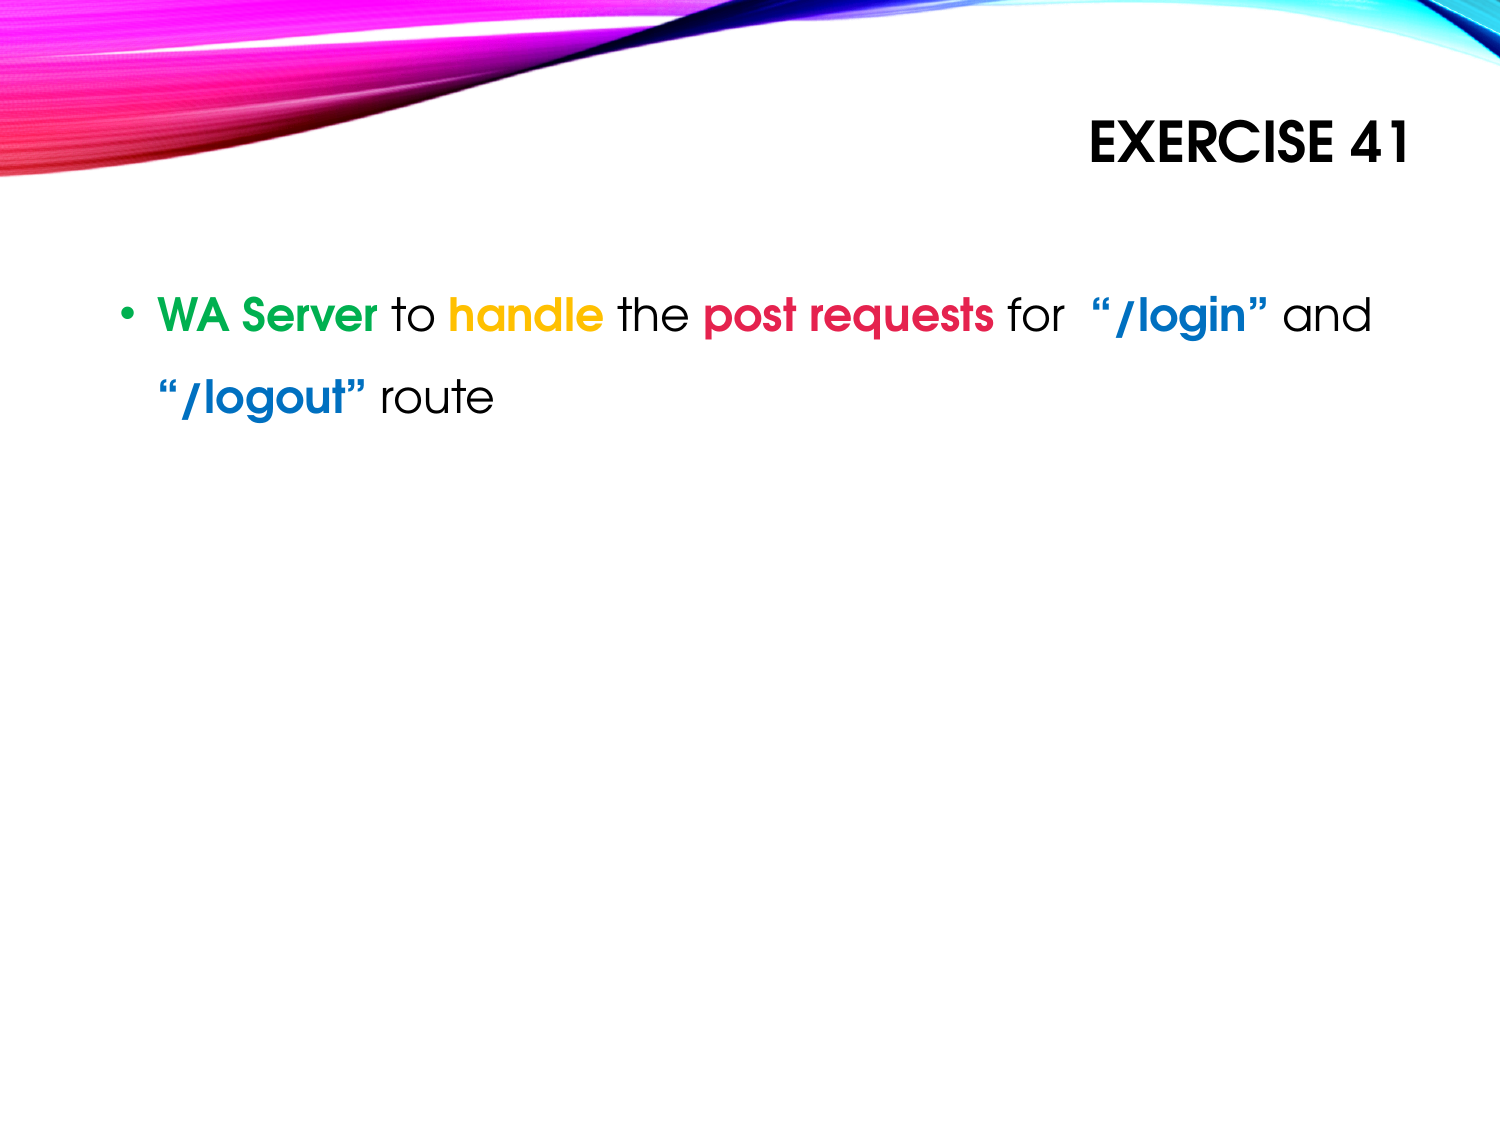

# Exercise 41
WA Server to handle the post requests for  “/login” and “/logout” route